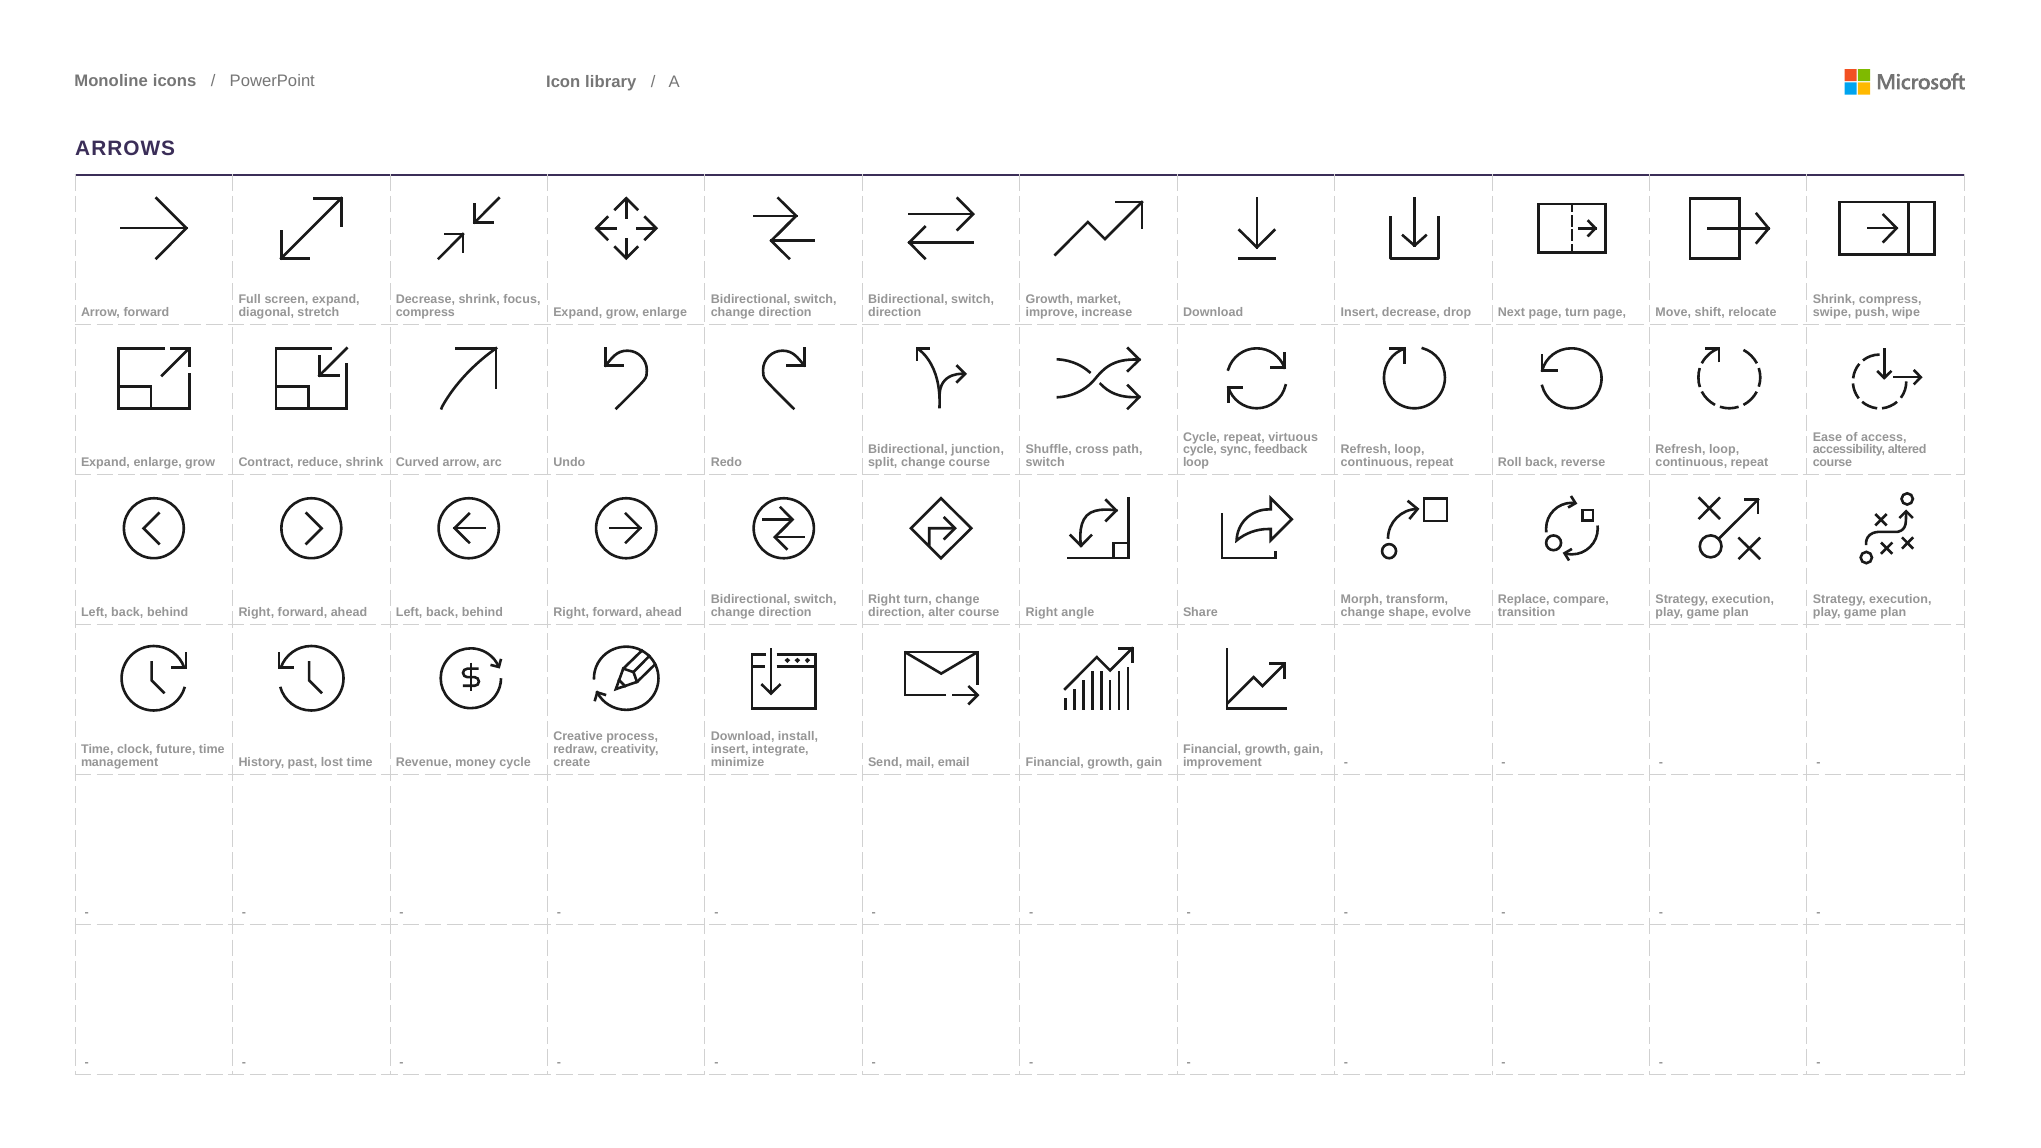

| ARROWS |  |  |  |  |  |  |  |  |  |  |  |
| --- | --- | --- | --- | --- | --- | --- | --- | --- | --- | --- | --- |
| Arrow, forward | Full screen, expand, diagonal, stretch | Decrease, shrink, focus, compress | Expand, grow, enlarge | Bidirectional, switch, change direction | Bidirectional, switch, direction | Growth, market, improve, increase | Download | Insert, decrease, drop | Next page, turn page, | Move, shift, relocate | Shrink, compress, swipe, push, wipe |
| Expand, enlarge, grow | Contract, reduce, shrink | Curved arrow, arc | Undo | Redo | Bidirectional, junction, split, change course | Shuffle, cross path, switch | Cycle, repeat, virtuous cycle, sync, feedback loop | Refresh, loop, continuous, repeat | Roll back, reverse | Refresh, loop, continuous, repeat | Ease of access, accessibility, altered course |
| Left, back, behind | Right, forward, ahead | Left, back, behind | Right, forward, ahead | Bidirectional, switch, change direction | Right turn, change direction, alter course | Right angle | Share | Morph, transform, change shape, evolve | Replace, compare, transition | Strategy, execution, play, game plan | Strategy, execution, play, game plan |
| Time, clock, future, time management | History, past, lost time | Revenue, money cycle | Creative process, redraw, creativity, create | Download, install, insert, integrate, minimize | Send, mail, email | Financial, growth, gain | Financial, growth, gain, improvement | - | - | - | - |
| - | - | - | - | - | - | - | - | - | - | - | - |
| - | - | - | - | - | - | - | - | - | - | - | - |
# Icon library   /   A